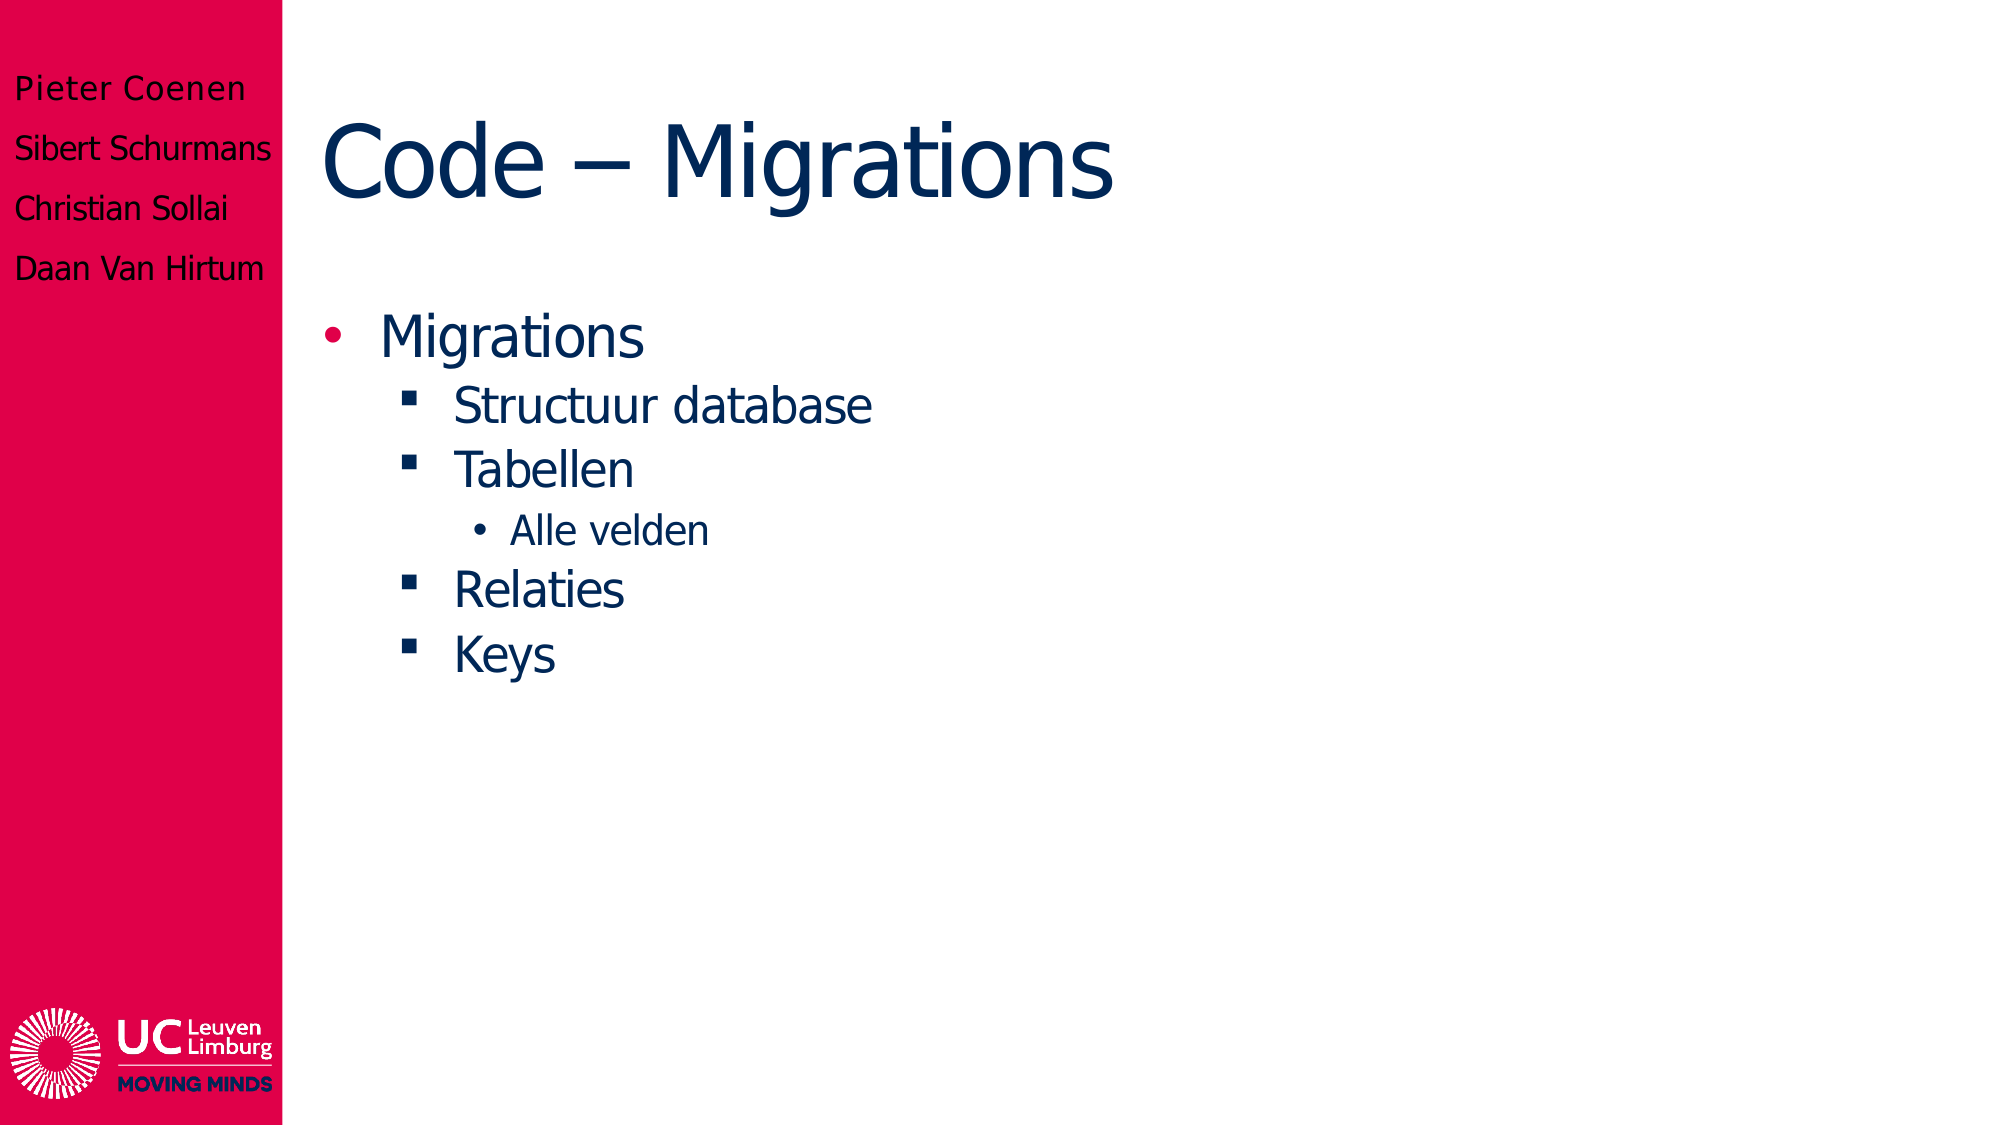

Pieter Coenen
Sibert Schurmans
Christian Sollai
Daan Van Hirtum
# Code – Migrations
Migrations
Structuur database
Tabellen
Alle velden
Relaties
Keys